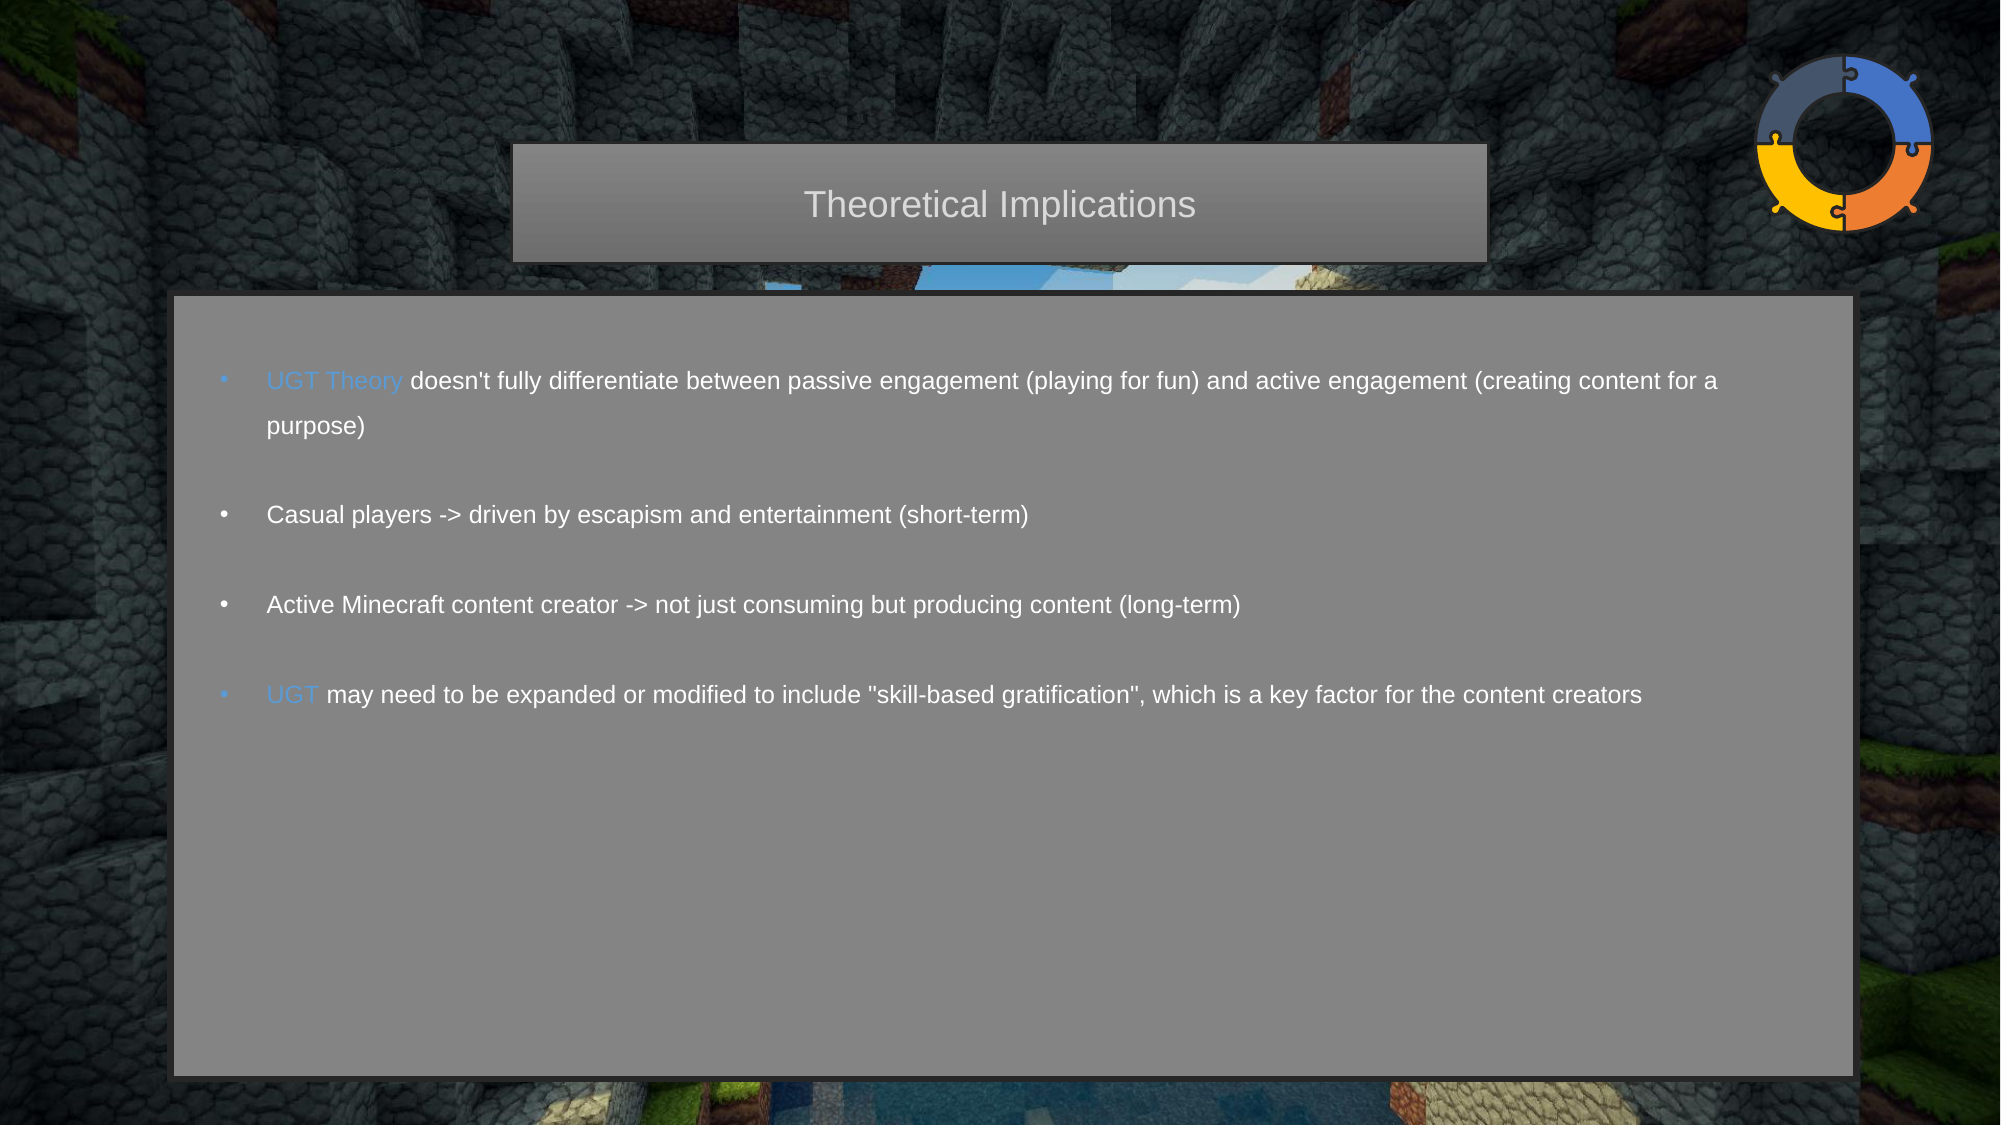

Theoretical Implications

UGT Theory doesn't fully differentiate between passive engagement (playing for fun) and active engagement (creating content for a purpose)

Casual players -> driven by escapism and entertainment (short-term)

Active Minecraft content creator -> not just consuming but producing content (long-term)

UGT may need to be expanded or modified to include "skill-based gratification", which is a key factor for the content creators